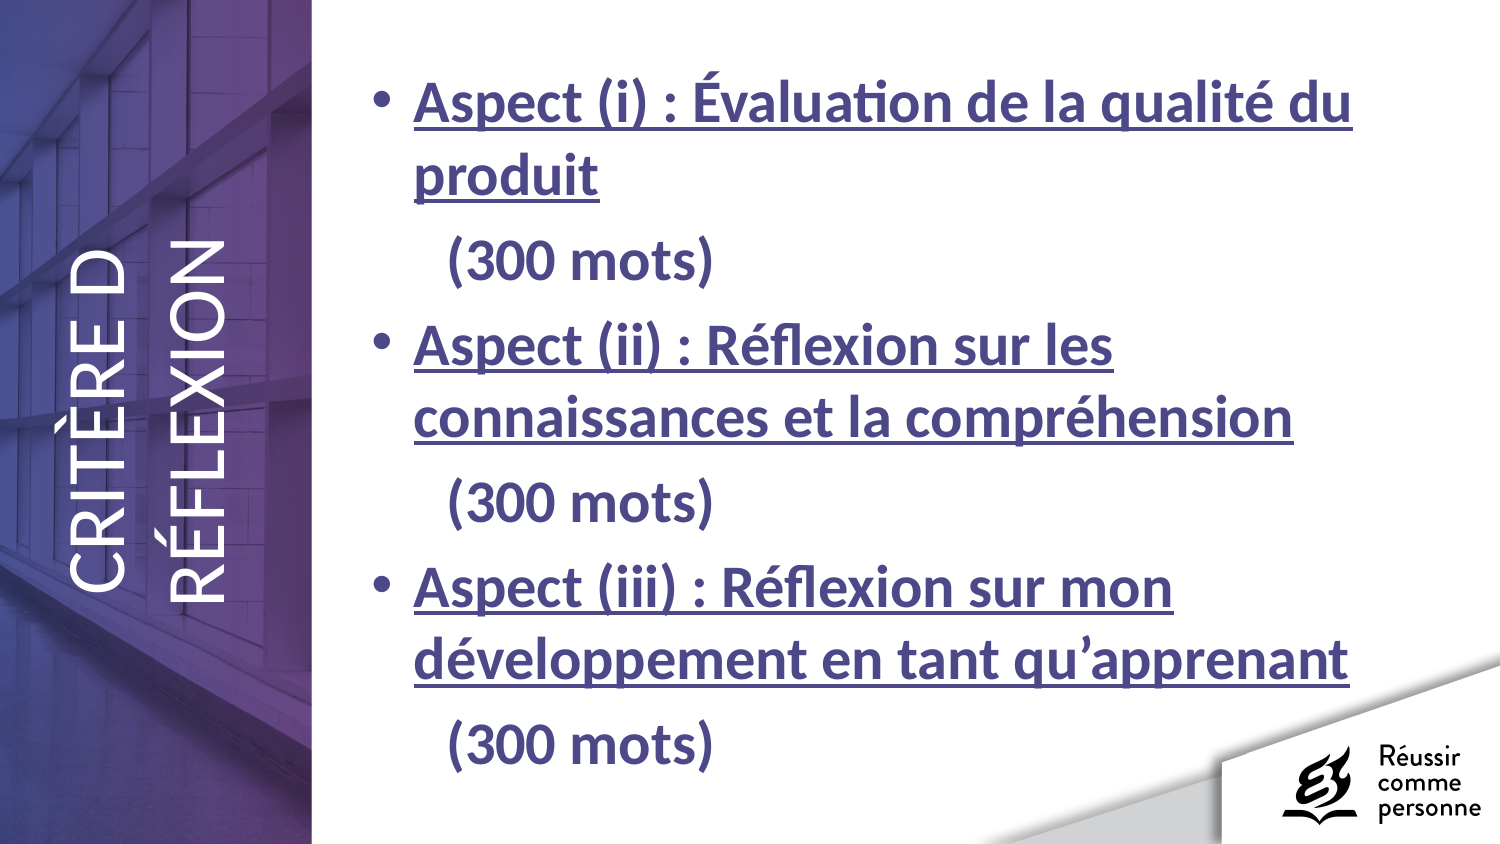

Aspect (i) : Évaluation de la qualité du produit
	(300 mots)
Aspect (ii) : Réflexion sur les connaissances et la compréhension
	(300 mots)
Aspect (iii) : Réflexion sur mon développement en tant qu’apprenant
	(300 mots)

CRITÈRE D
RÉFLEXION